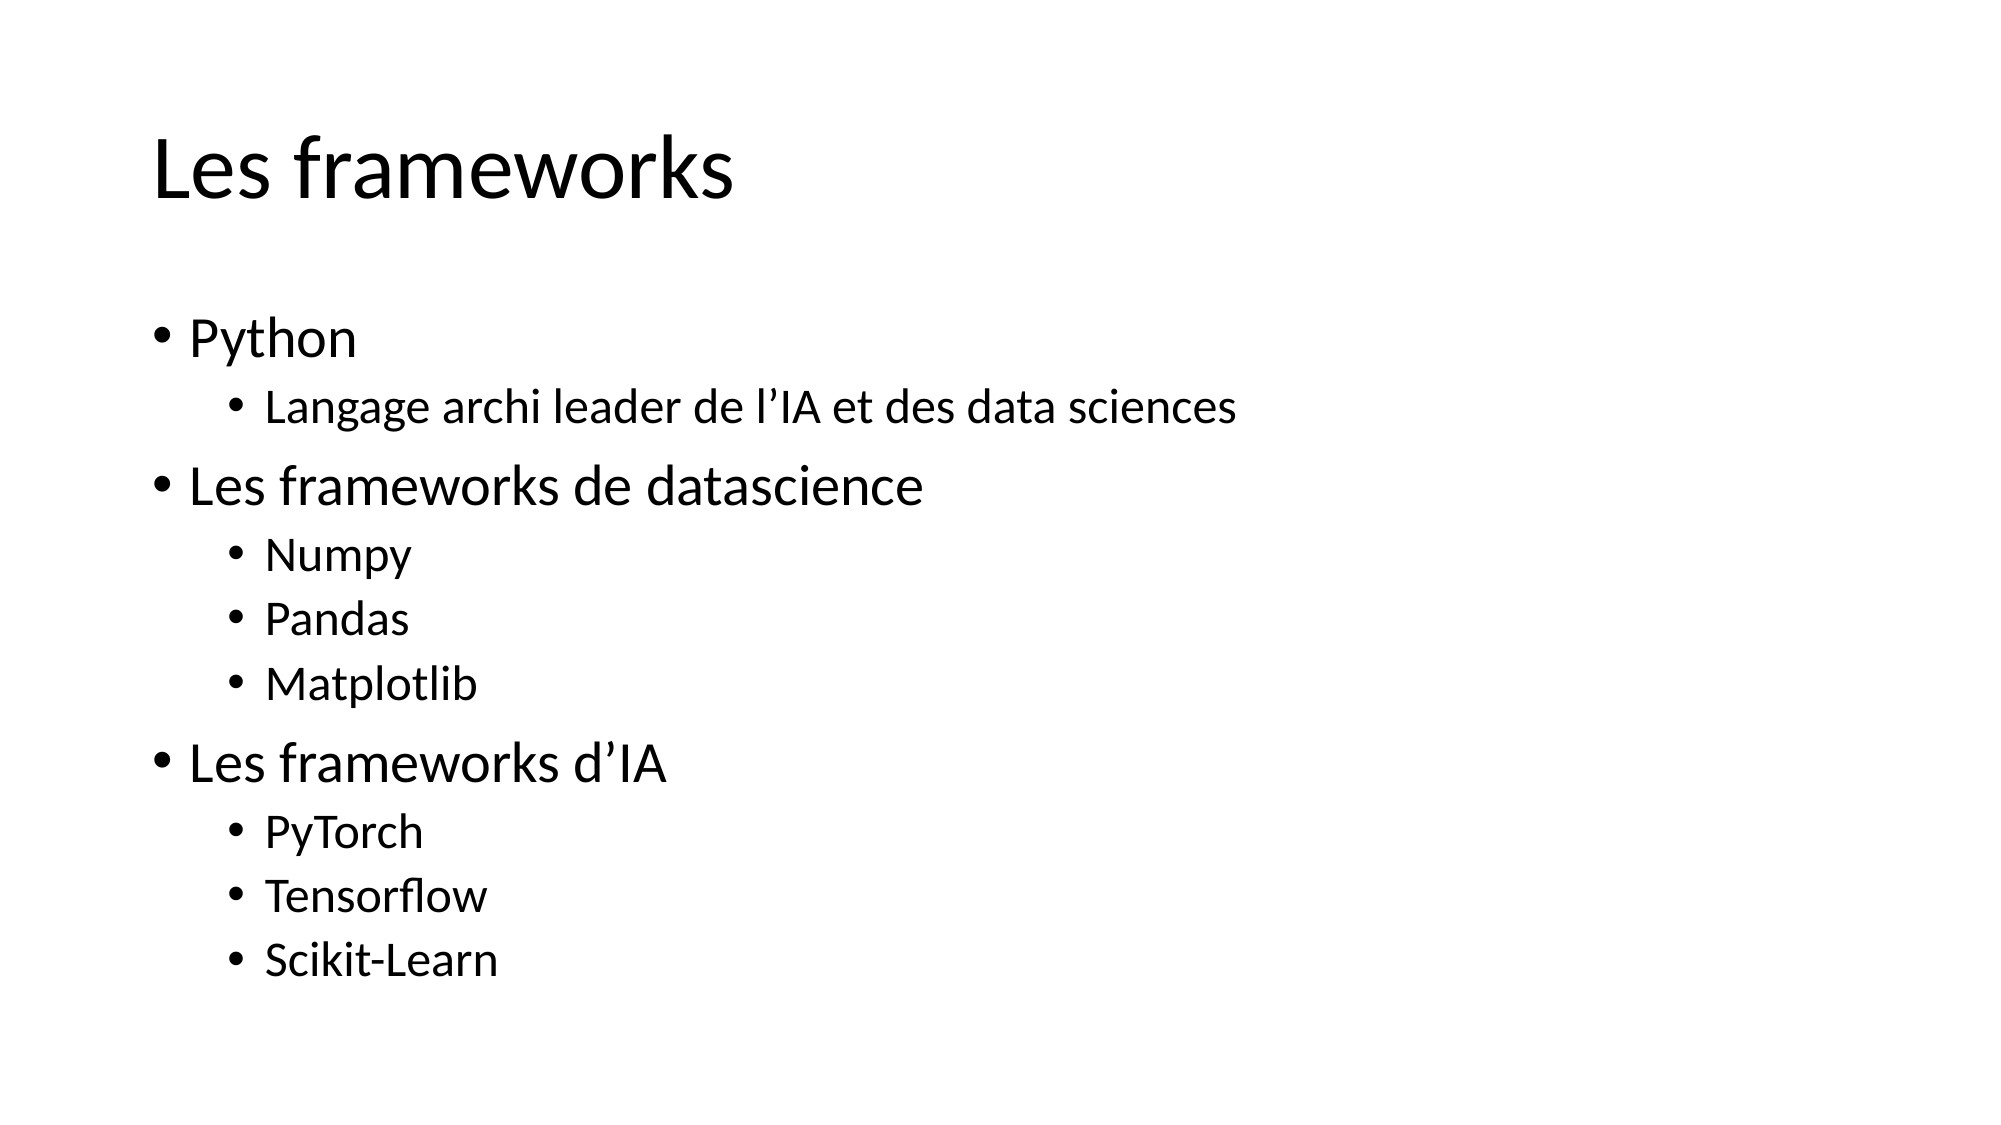

# Les frameworks
Python
Langage archi leader de l’IA et des data sciences
Les frameworks de datascience
Numpy
Pandas
Matplotlib
Les frameworks d’IA
PyTorch
Tensorflow
Scikit-Learn